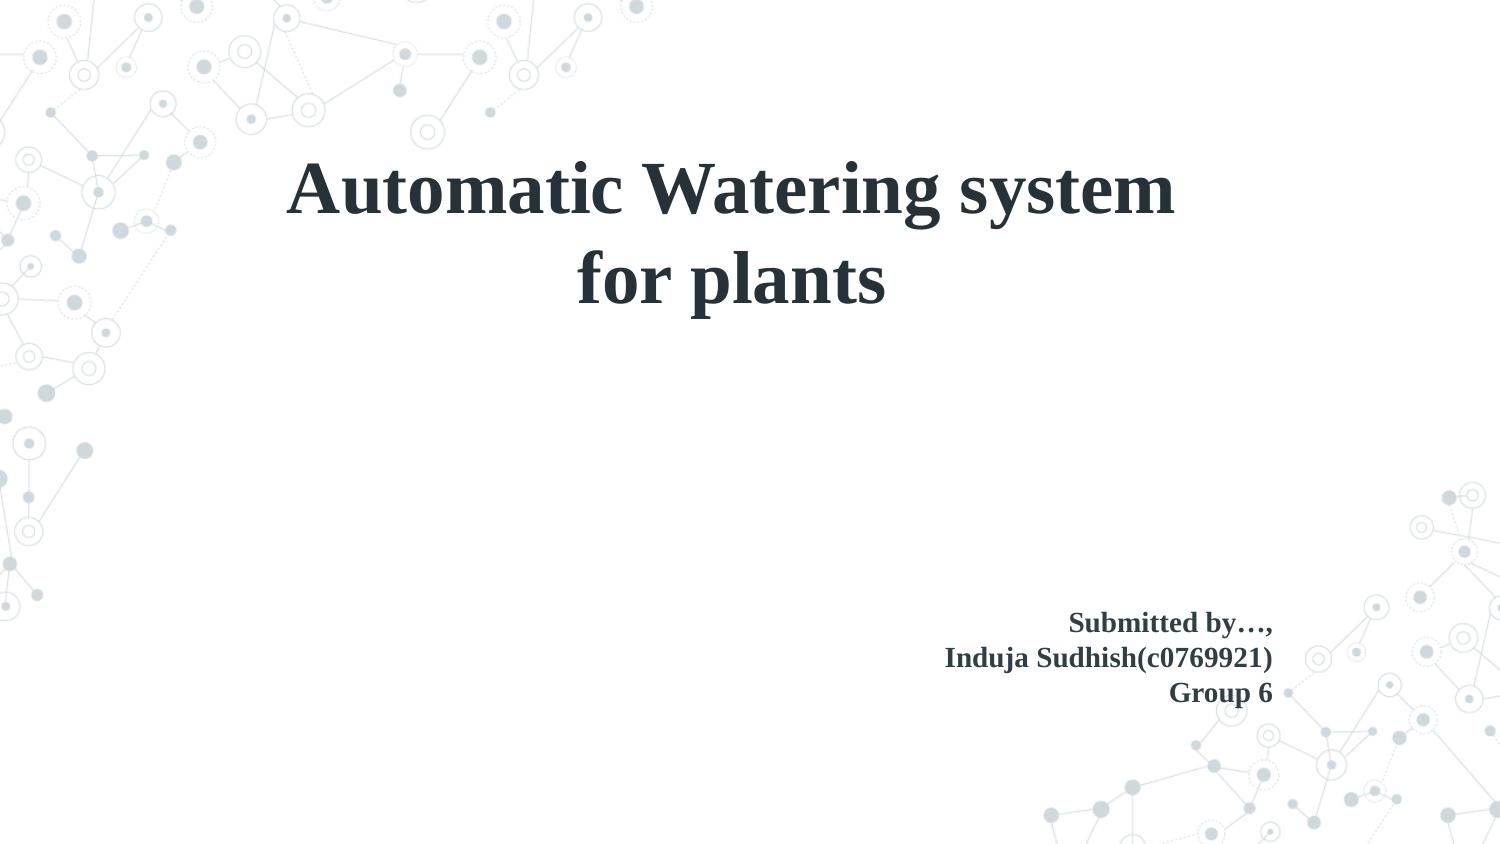

# Automatic Watering system for plants
Submitted by…,
Induja Sudhish(c0769921)
Group 6